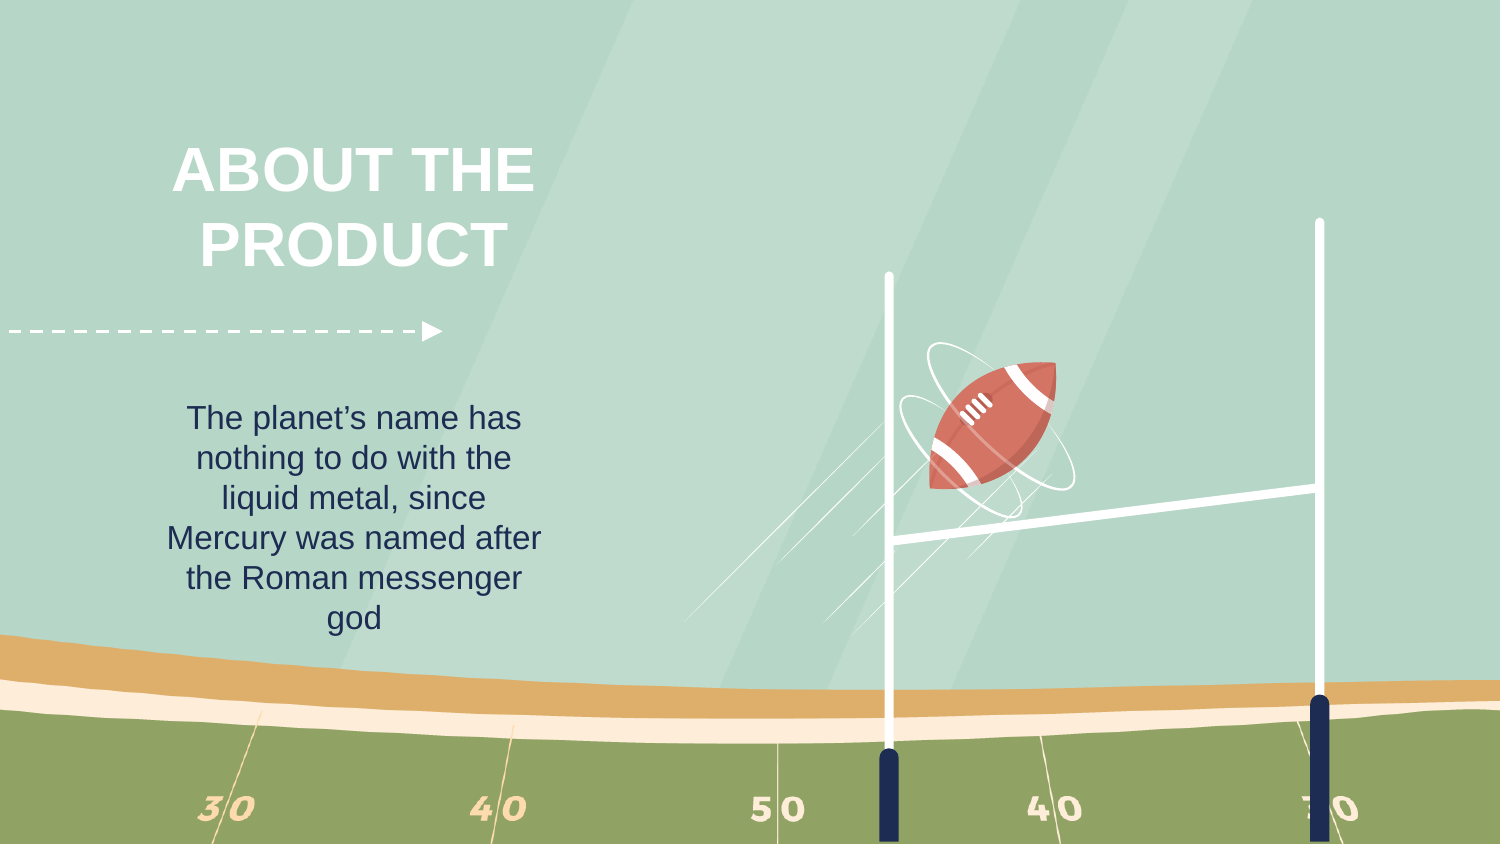

# ABOUT THE PRODUCT

The planet’s name has nothing to do with the liquid metal, since Mercury was named after the Roman messenger god